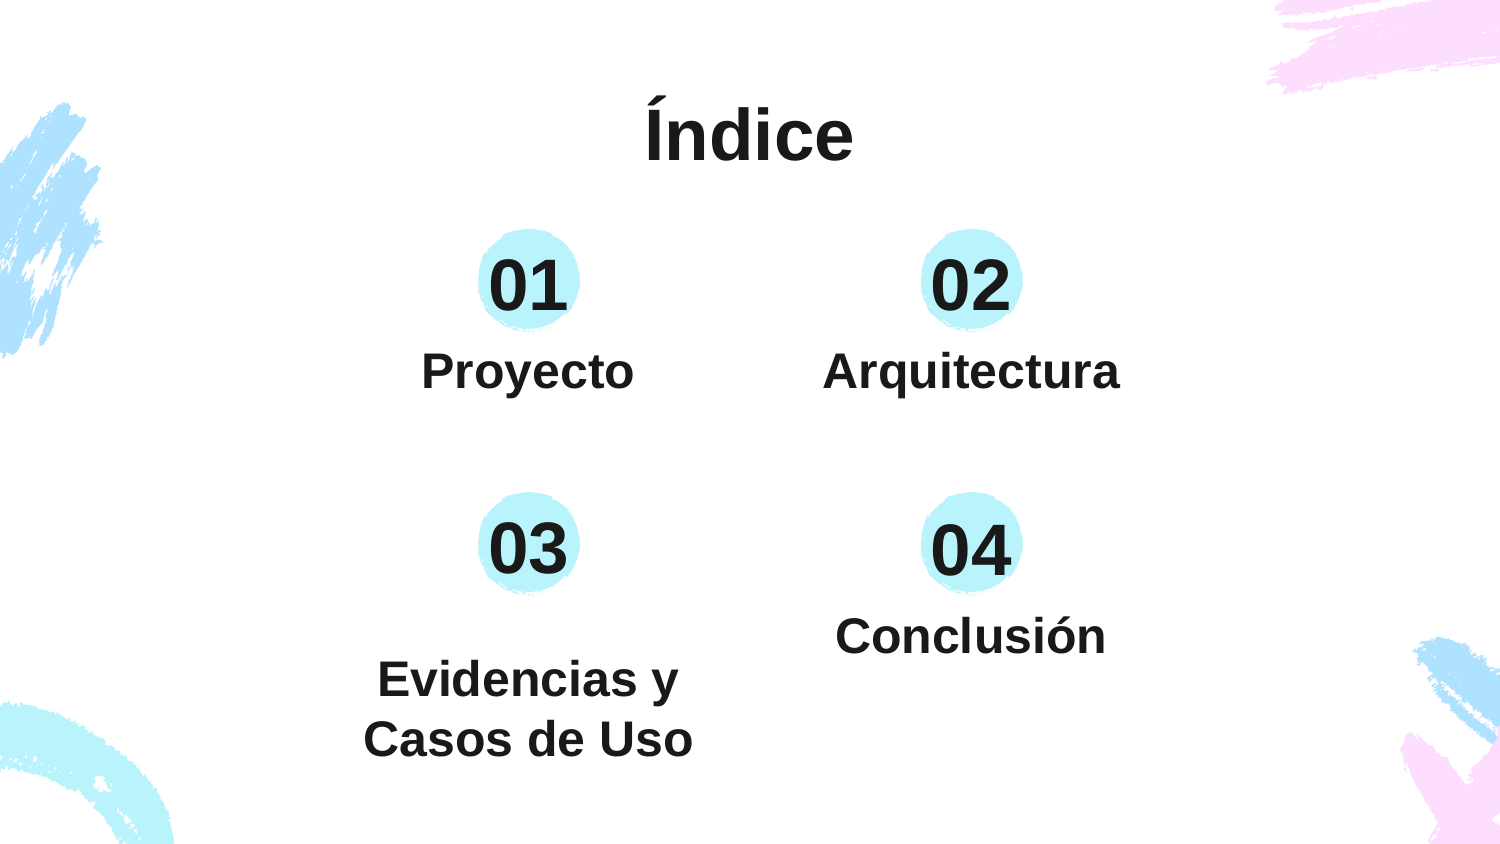

# Índice

01
02
Proyecto
Arquitectura

03
04
Evidencias y Casos de Uso
Conclusión